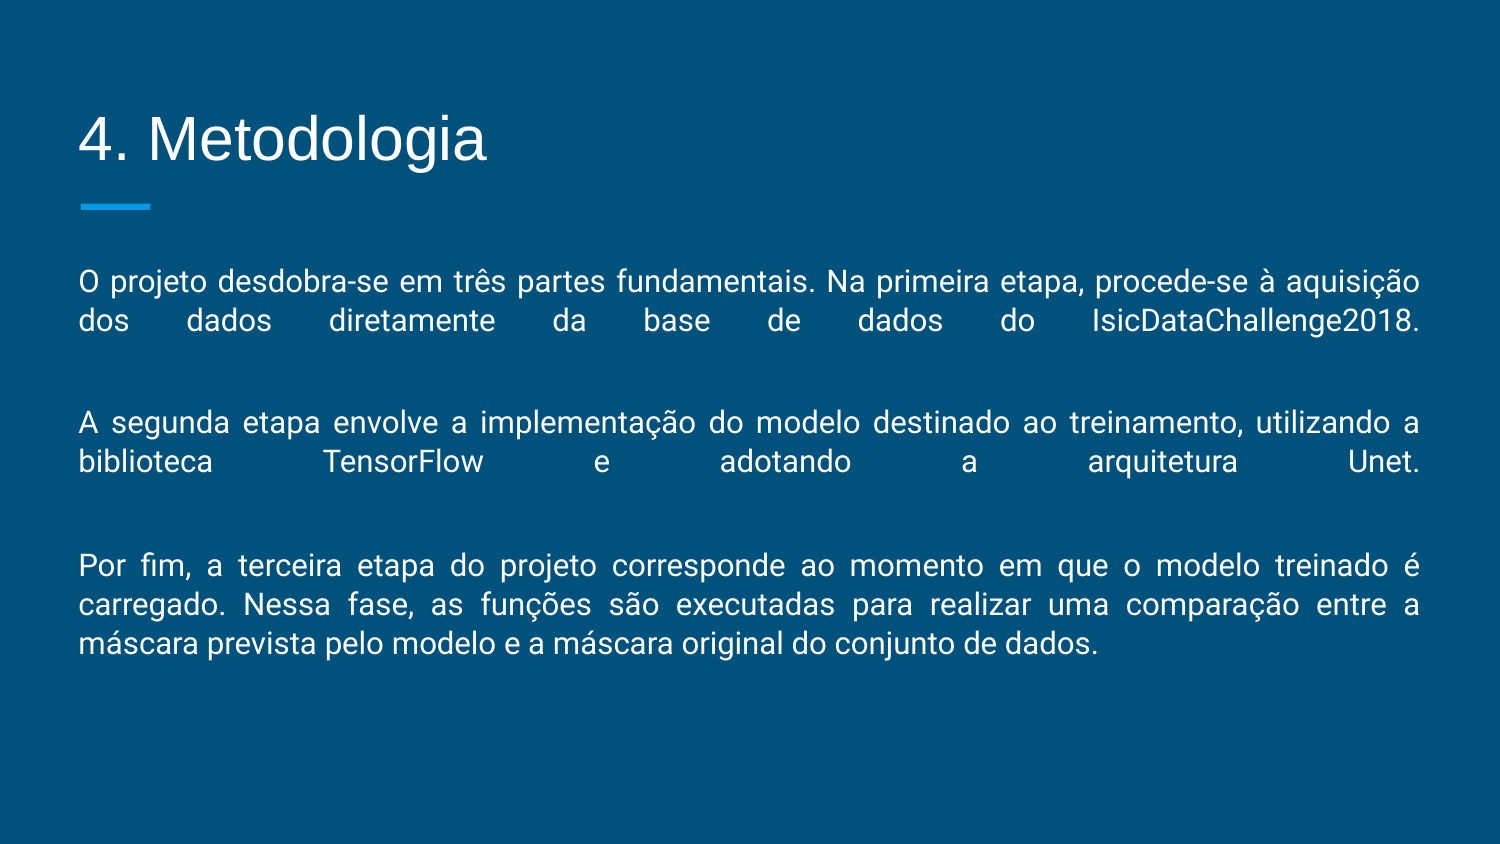

4. Metodologia
O projeto desdobra-se em três partes fundamentais. Na primeira etapa, procede-se à aquisição dos dados diretamente da base de dados do IsicDataChallenge2018.
A segunda etapa envolve a implementação do modelo destinado ao treinamento, utilizando a biblioteca TensorFlow e adotando a arquitetura Unet.
Por fim, a terceira etapa do projeto corresponde ao momento em que o modelo treinado é carregado. Nessa fase, as funções são executadas para realizar uma comparação entre a máscara prevista pelo modelo e a máscara original do conjunto de dados.